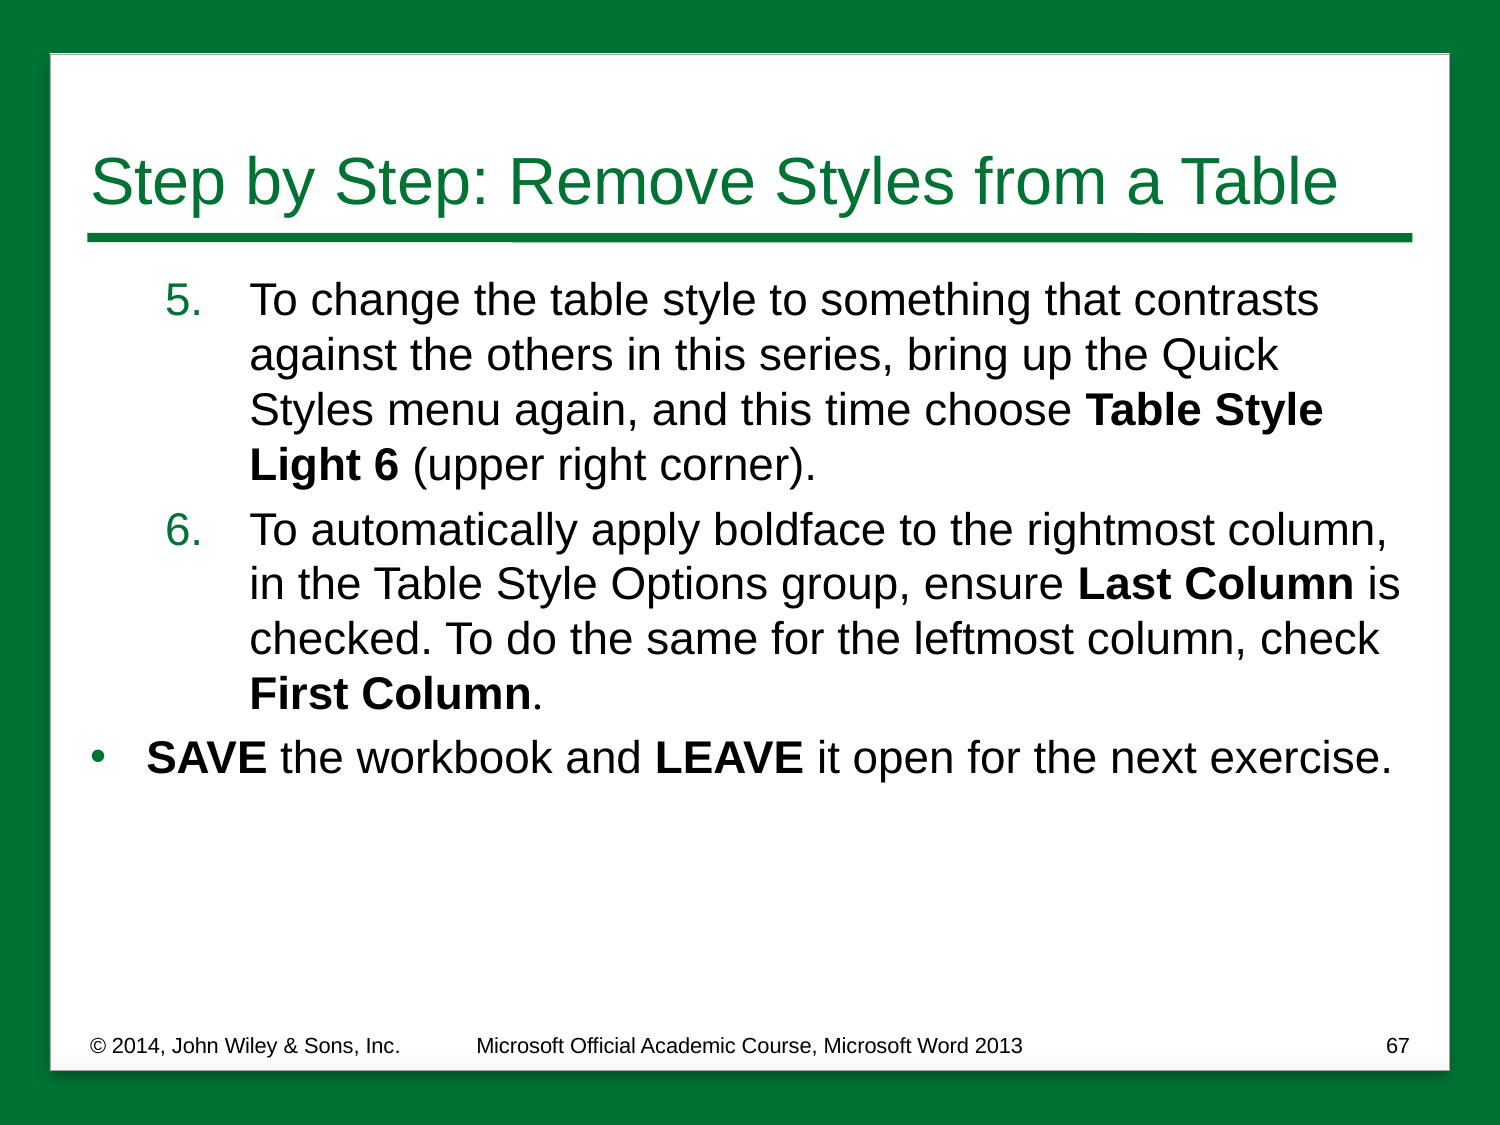

# Step by Step: Remove Styles from a Table
To change the table style to something that contrasts against the others in this series, bring up the Quick Styles menu again, and this time choose Table Style Light 6 (upper right corner).
To automatically apply boldface to the rightmost column, in the Table Style Options group, ensure Last Column is checked. To do the same for the leftmost column, check First Column.
SAVE the workbook and LEAVE it open for the next exercise.
© 2014, John Wiley & Sons, Inc.
Microsoft Official Academic Course, Microsoft Word 2013
67